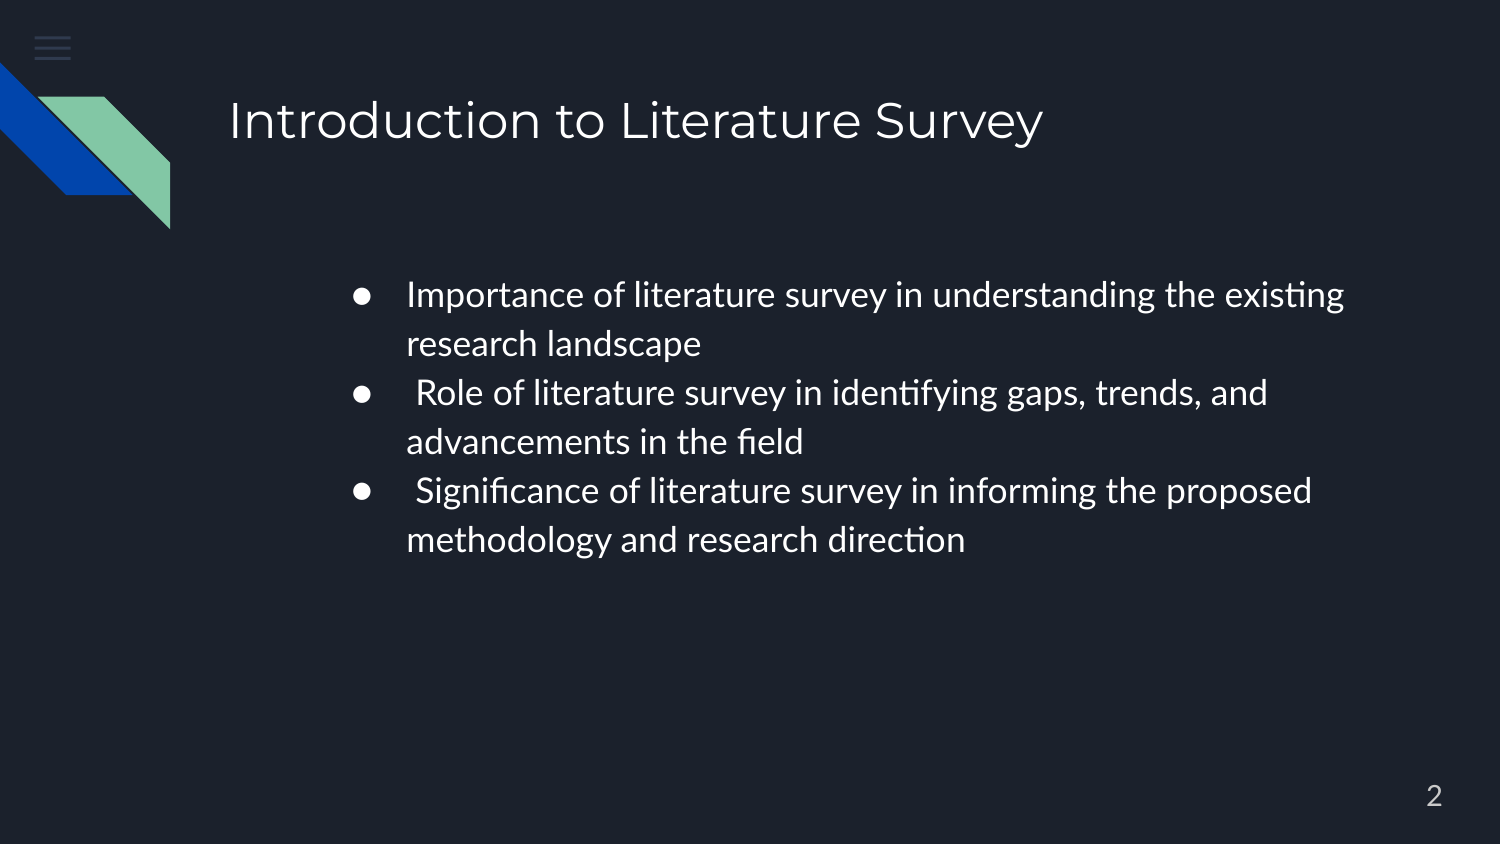

# Introduction to Literature Survey

Importance of literature survey in understanding the existing research landscape
 Role of literature survey in identifying gaps, trends, and advancements in the field
 Significance of literature survey in informing the proposed methodology and research direction

2